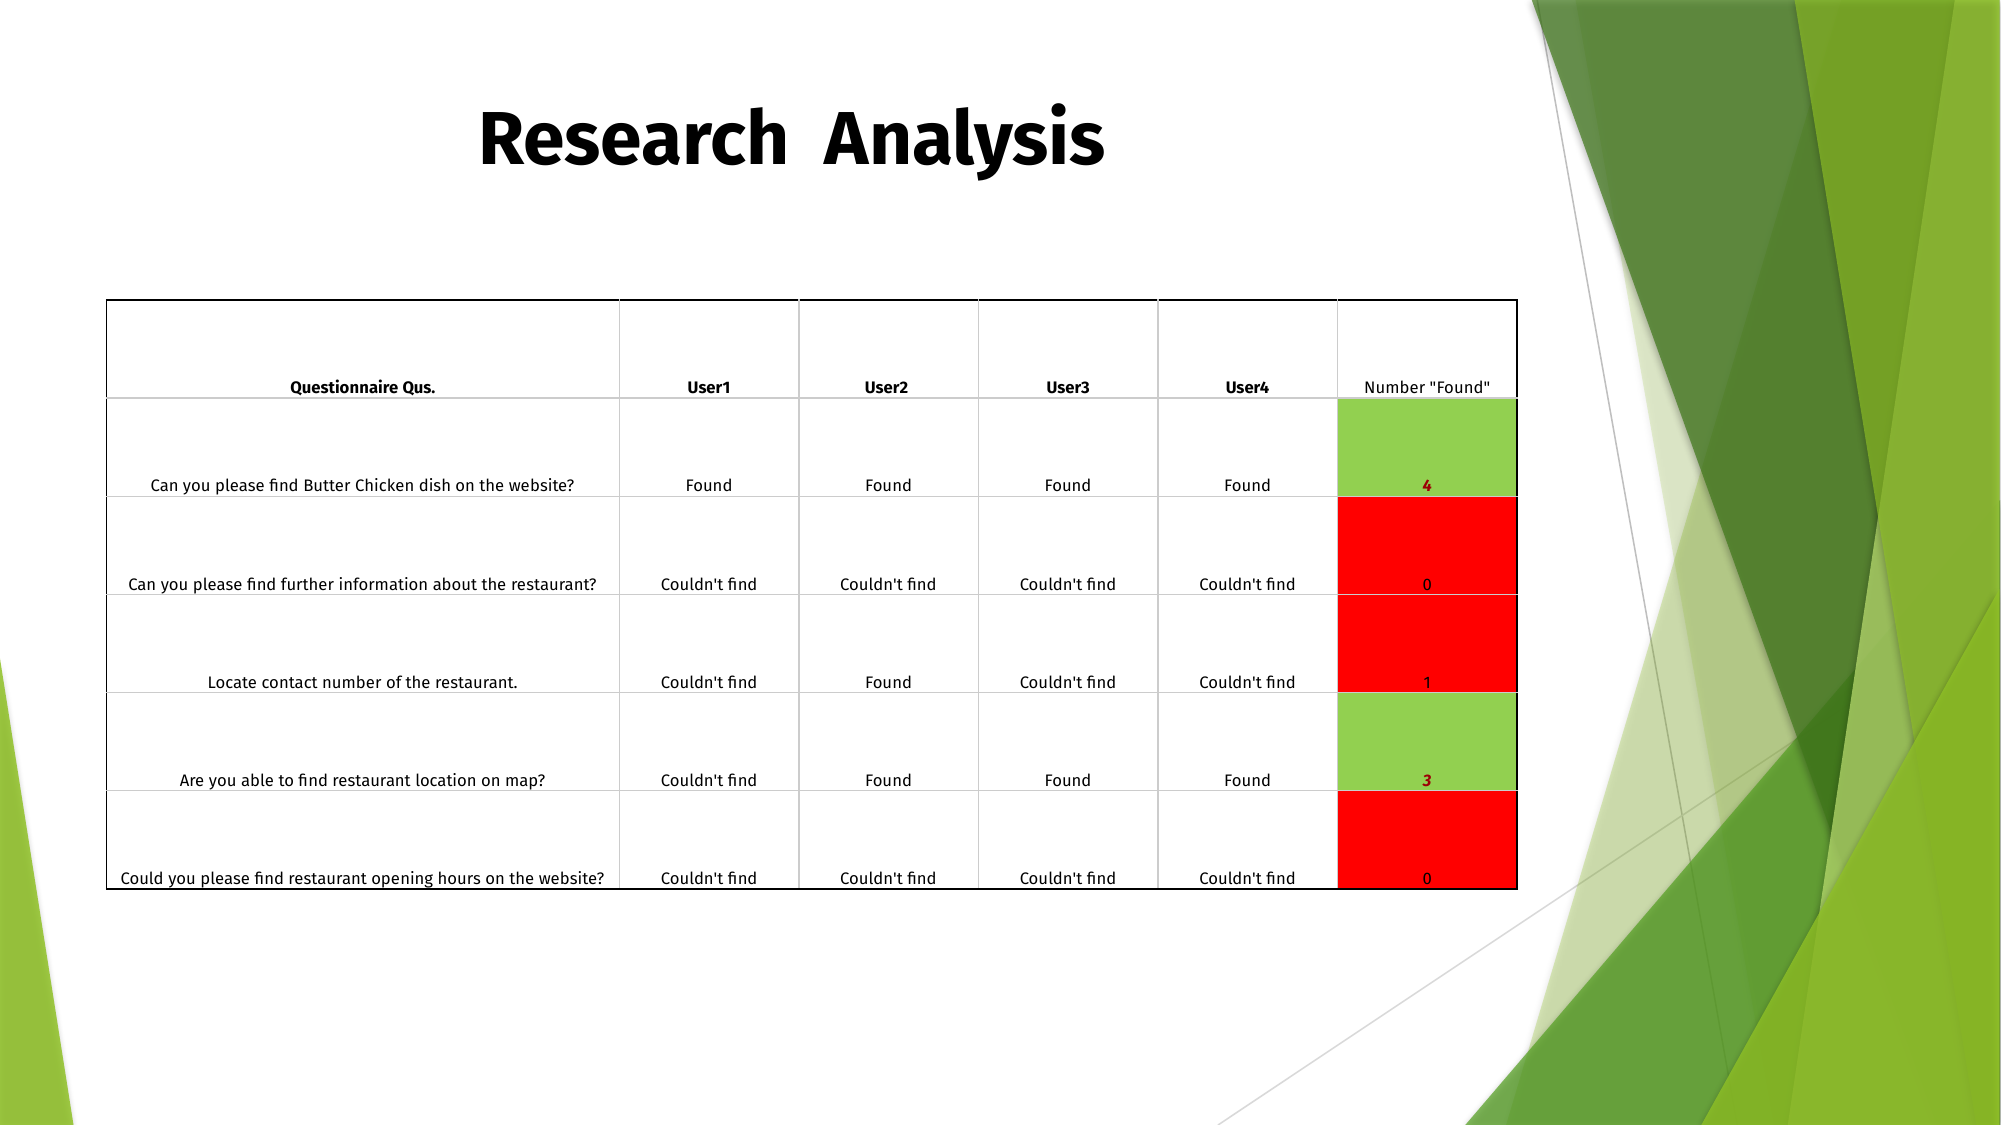

Research  Analysis
| Questionnaire Qus. | User1 | User2 | User3 | User4 | Number "Found" |
| --- | --- | --- | --- | --- | --- |
| Can you please find Butter Chicken dish on the website? | Found | Found | Found | Found | 4 |
| Can you please find further information about the restaurant? | Couldn't find | Couldn't find | Couldn't find | Couldn't find | 0 |
| Locate contact number of the restaurant. | Couldn't find | Found | Couldn't find | Couldn't find | 1 |
| Are you able to find restaurant location on map? | Couldn't find | Found | Found | Found | 3 |
| Could you please find restaurant opening hours on the website? | Couldn't find | Couldn't find | Couldn't find | Couldn't find | 0 |